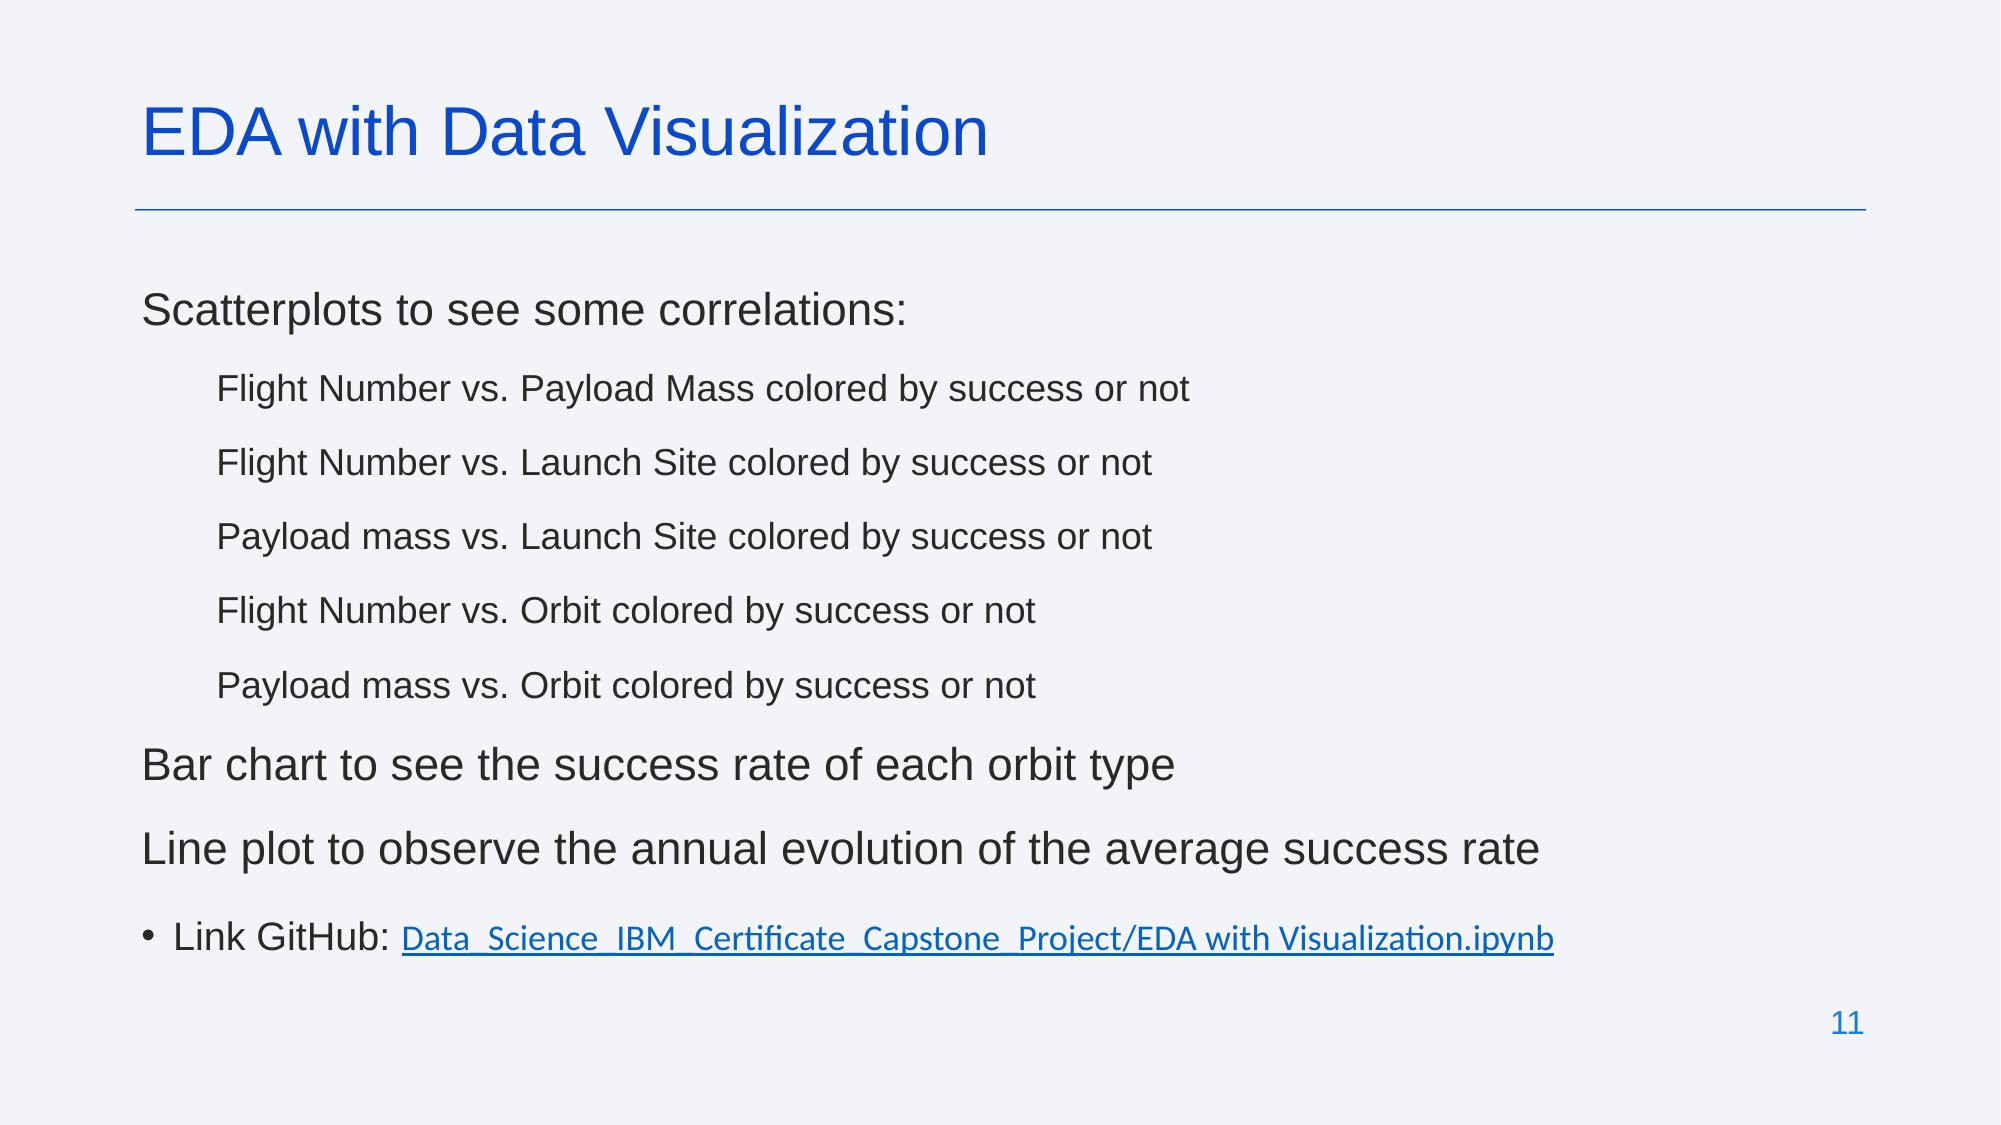

EDA with Data Visualization
Scatterplots to see some correlations:
Flight Number vs. Payload Mass colored by success or not
Flight Number vs. Launch Site colored by success or not
Payload mass vs. Launch Site colored by success or not
Flight Number vs. Orbit colored by success or not
Payload mass vs. Orbit colored by success or not
Bar chart to see the success rate of each orbit type
Line plot to observe the annual evolution of the average success rate
Link GitHub: Data_Science_IBM_Certificate_Capstone_Project/EDA with Visualization.ipynb
11